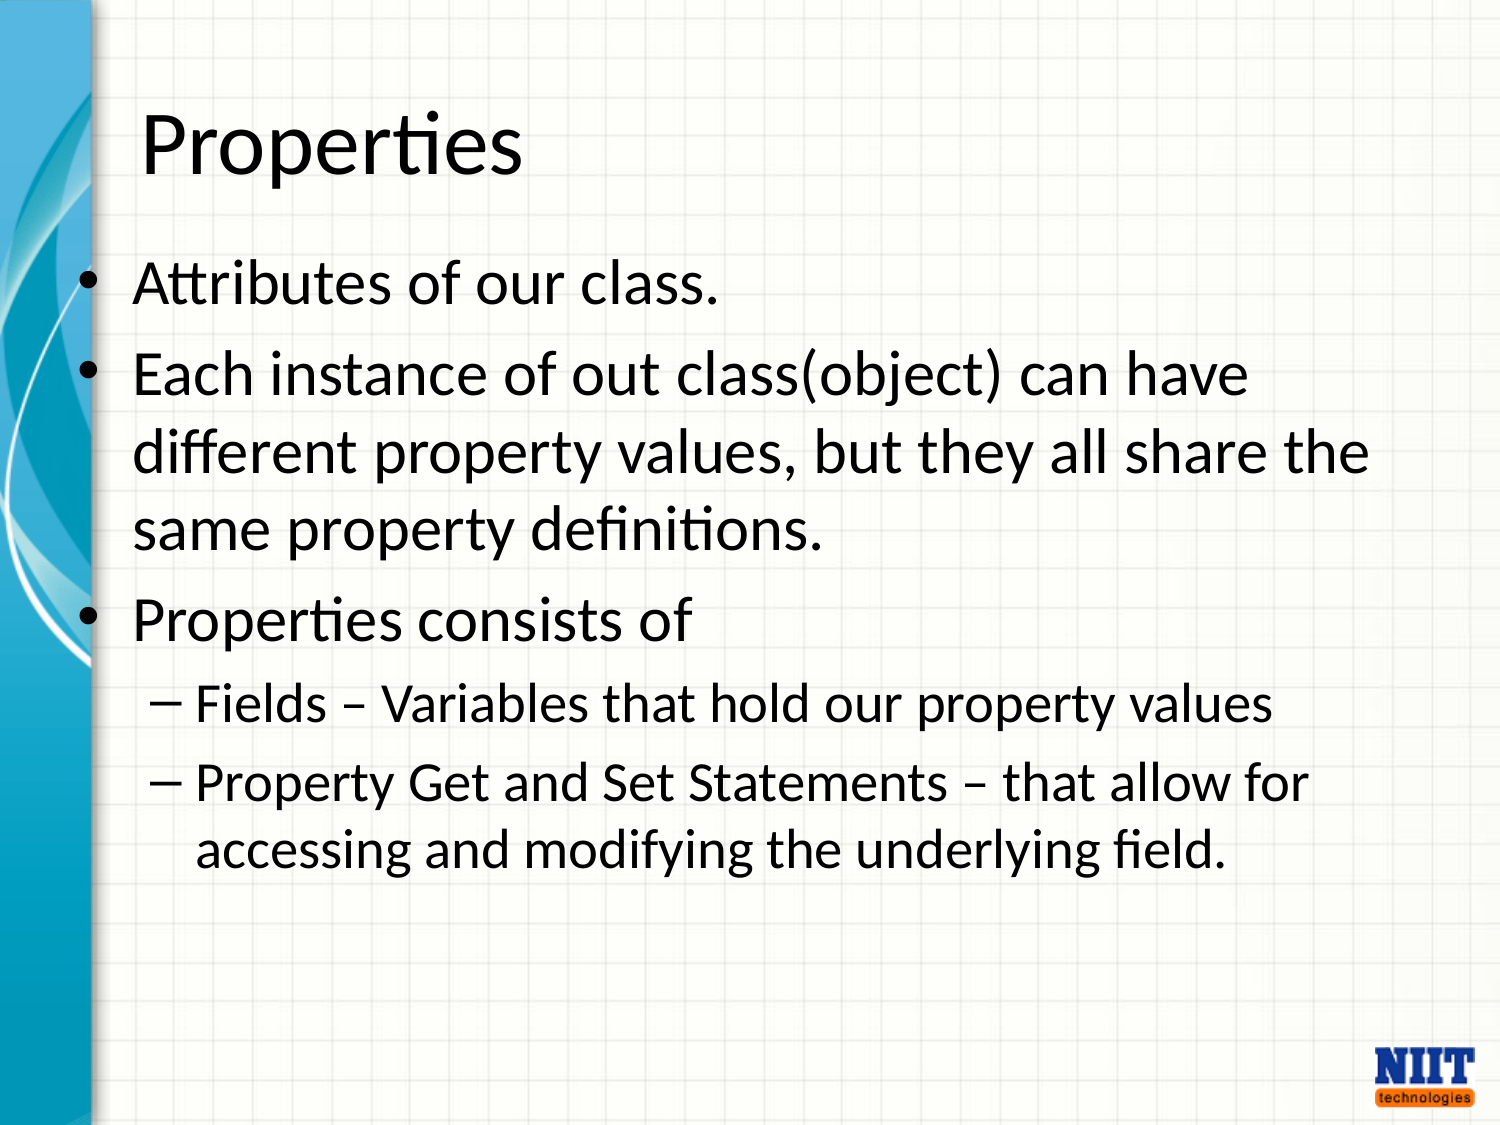

# Properties
Attributes of our class.
Each instance of out class(object) can have different property values, but they all share the same property definitions.
Properties consists of
Fields – Variables that hold our property values
Property Get and Set Statements – that allow for accessing and modifying the underlying field.